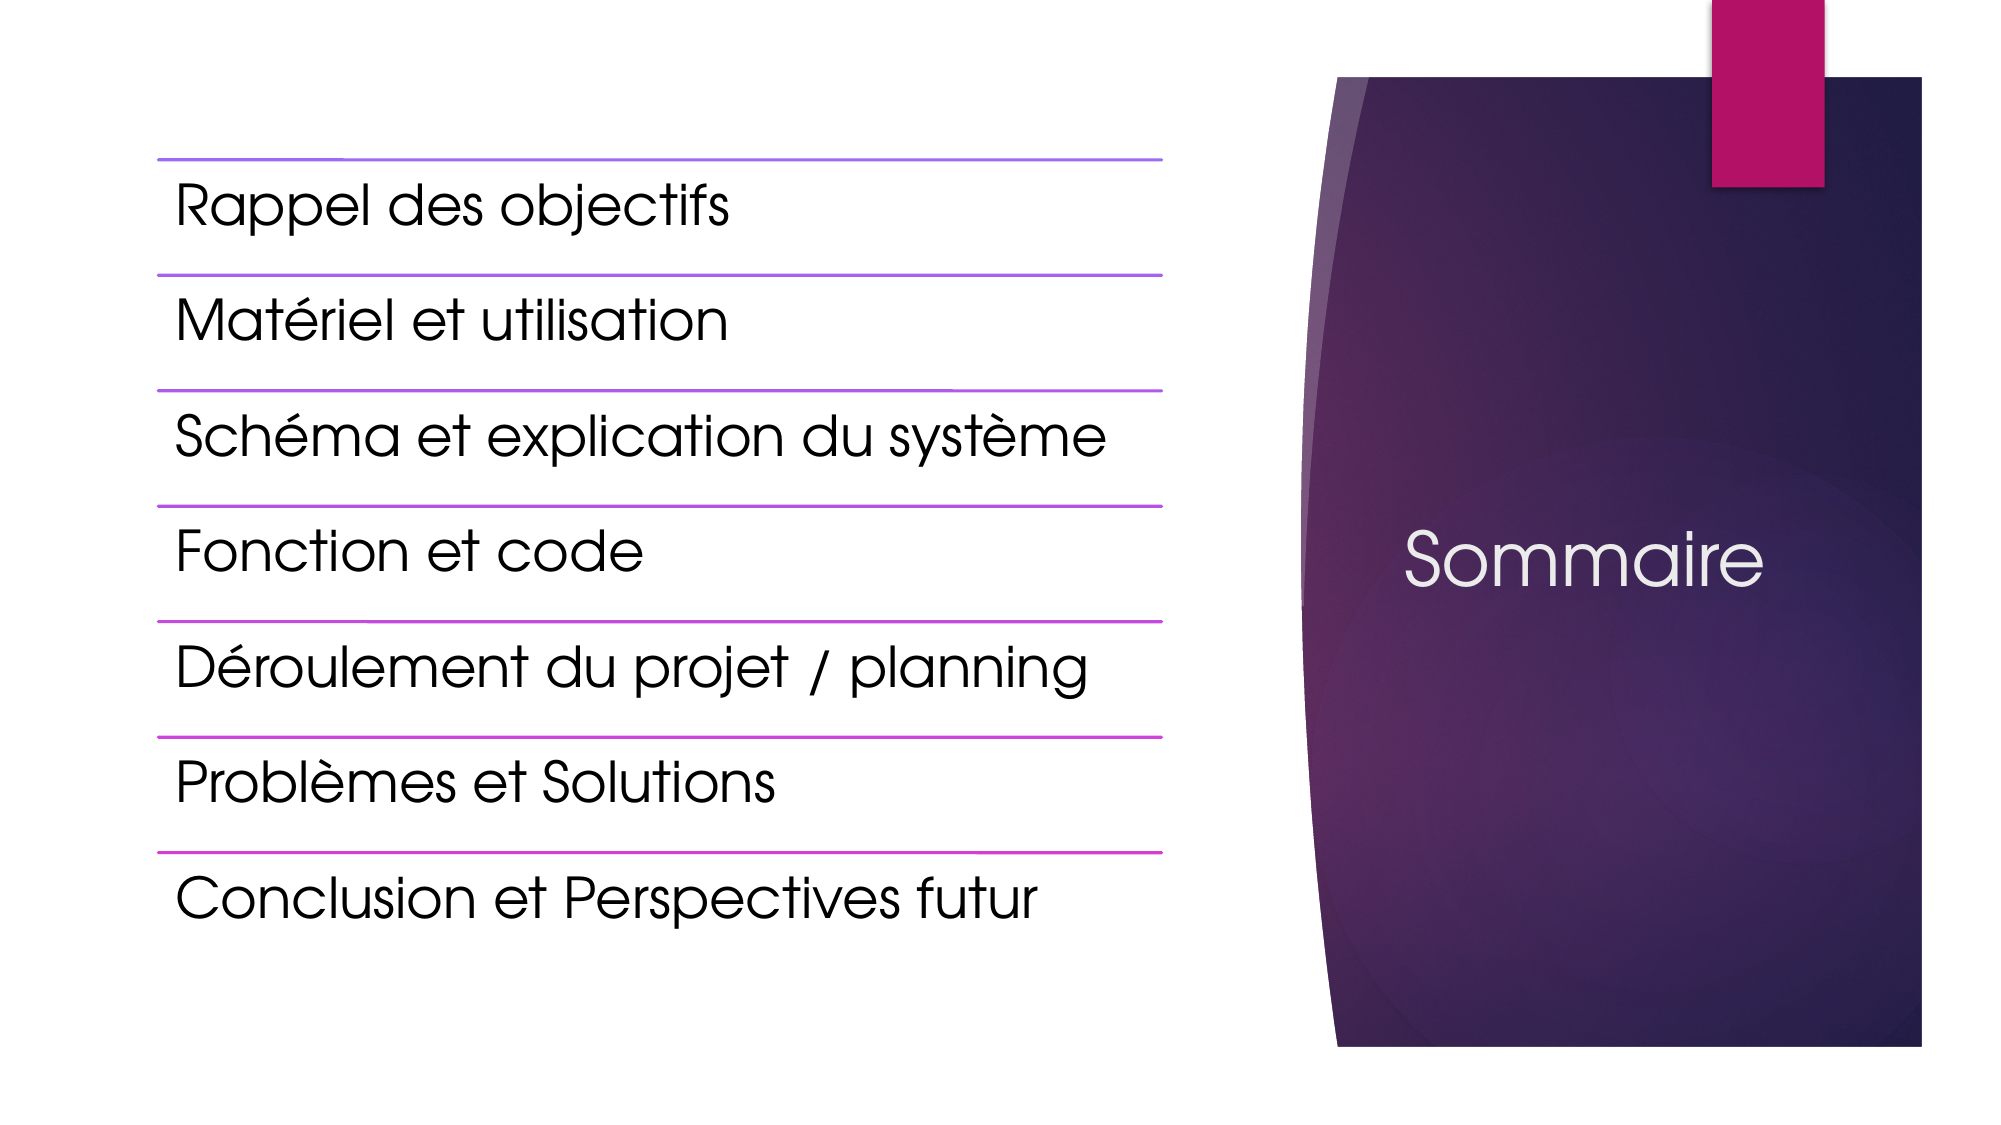

Rappel des objectifs
Matériel et utilisation
Schéma et explication du système
Fonction et code
Déroulement du projet / planning
Problèmes et Solutions
Conclusion et Perspectives futur
# Sommaire